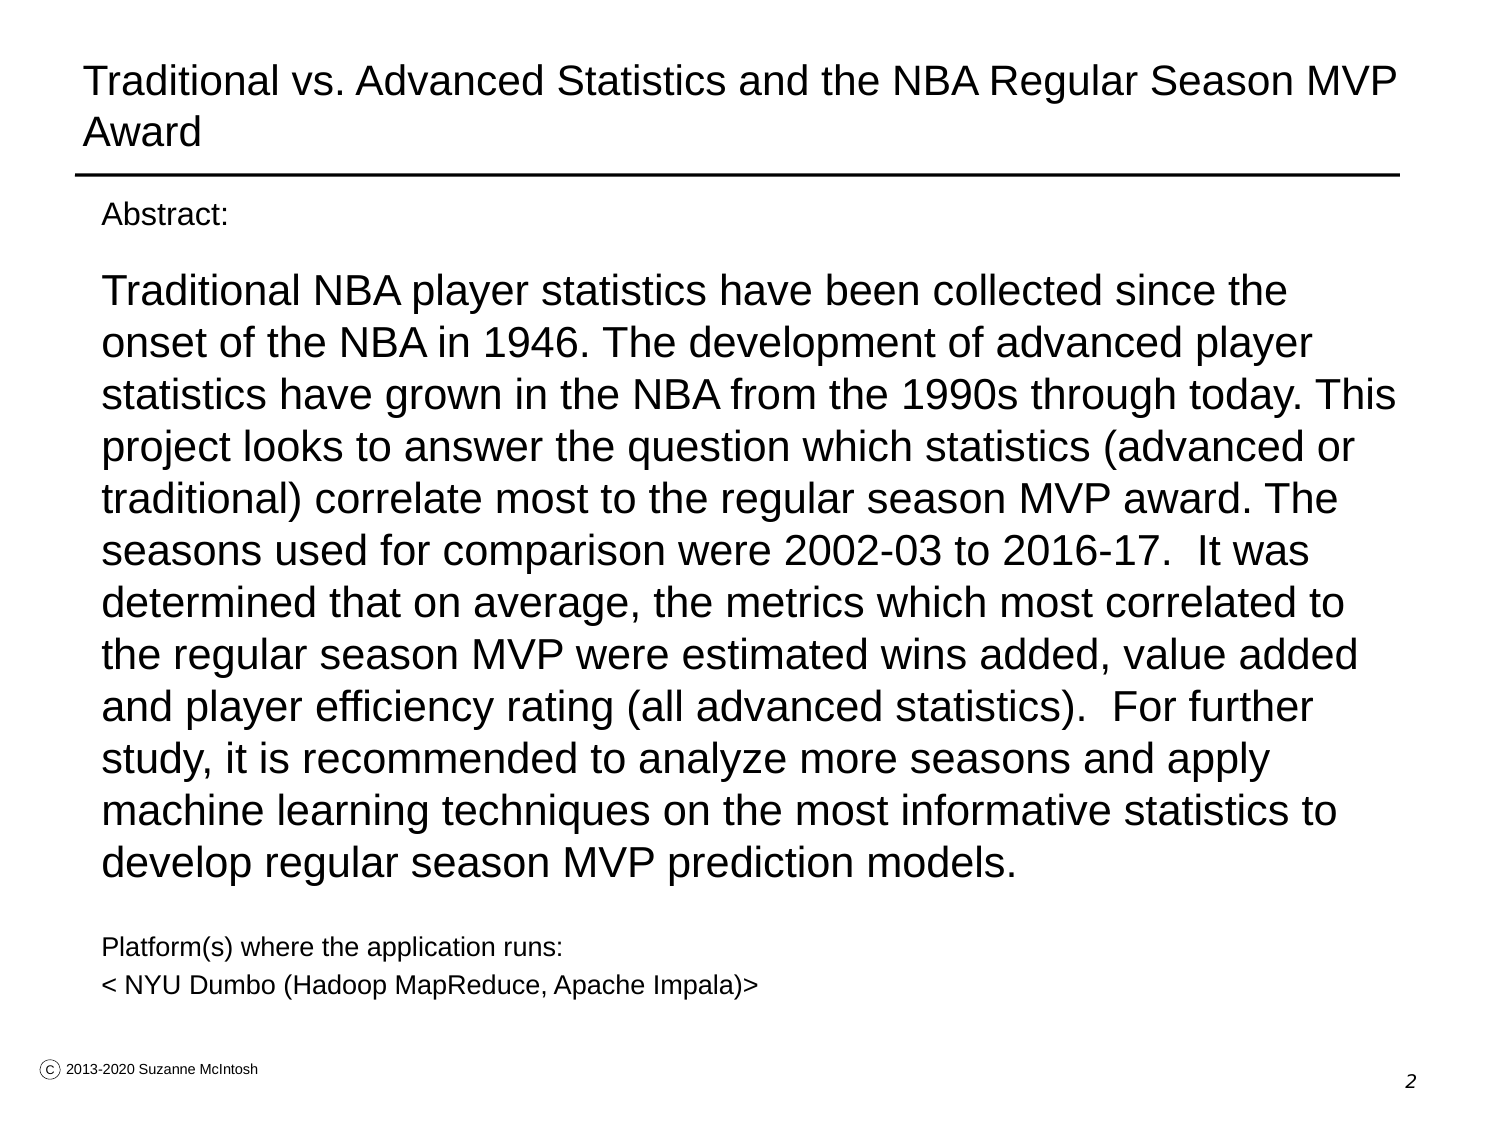

# Traditional vs. Advanced Statistics and the NBA Regular Season MVP Award
Abstract:

Traditional NBA player statistics have been collected since the onset of the NBA in 1946. The development of advanced player statistics have grown in the NBA from the 1990s through today. This project looks to answer the question which statistics (advanced or traditional) correlate most to the regular season MVP award. The seasons used for comparison were 2002-03 to 2016-17.  It was determined that on average, the metrics which most correlated to the regular season MVP were estimated wins added, value added and player efficiency rating (all advanced statistics).  For further study, it is recommended to analyze more seasons and apply machine learning techniques on the most informative statistics to develop regular season MVP prediction models.

Platform(s) where the application runs:
< NYU Dumbo (Hadoop MapReduce, Apache Impala)>
2